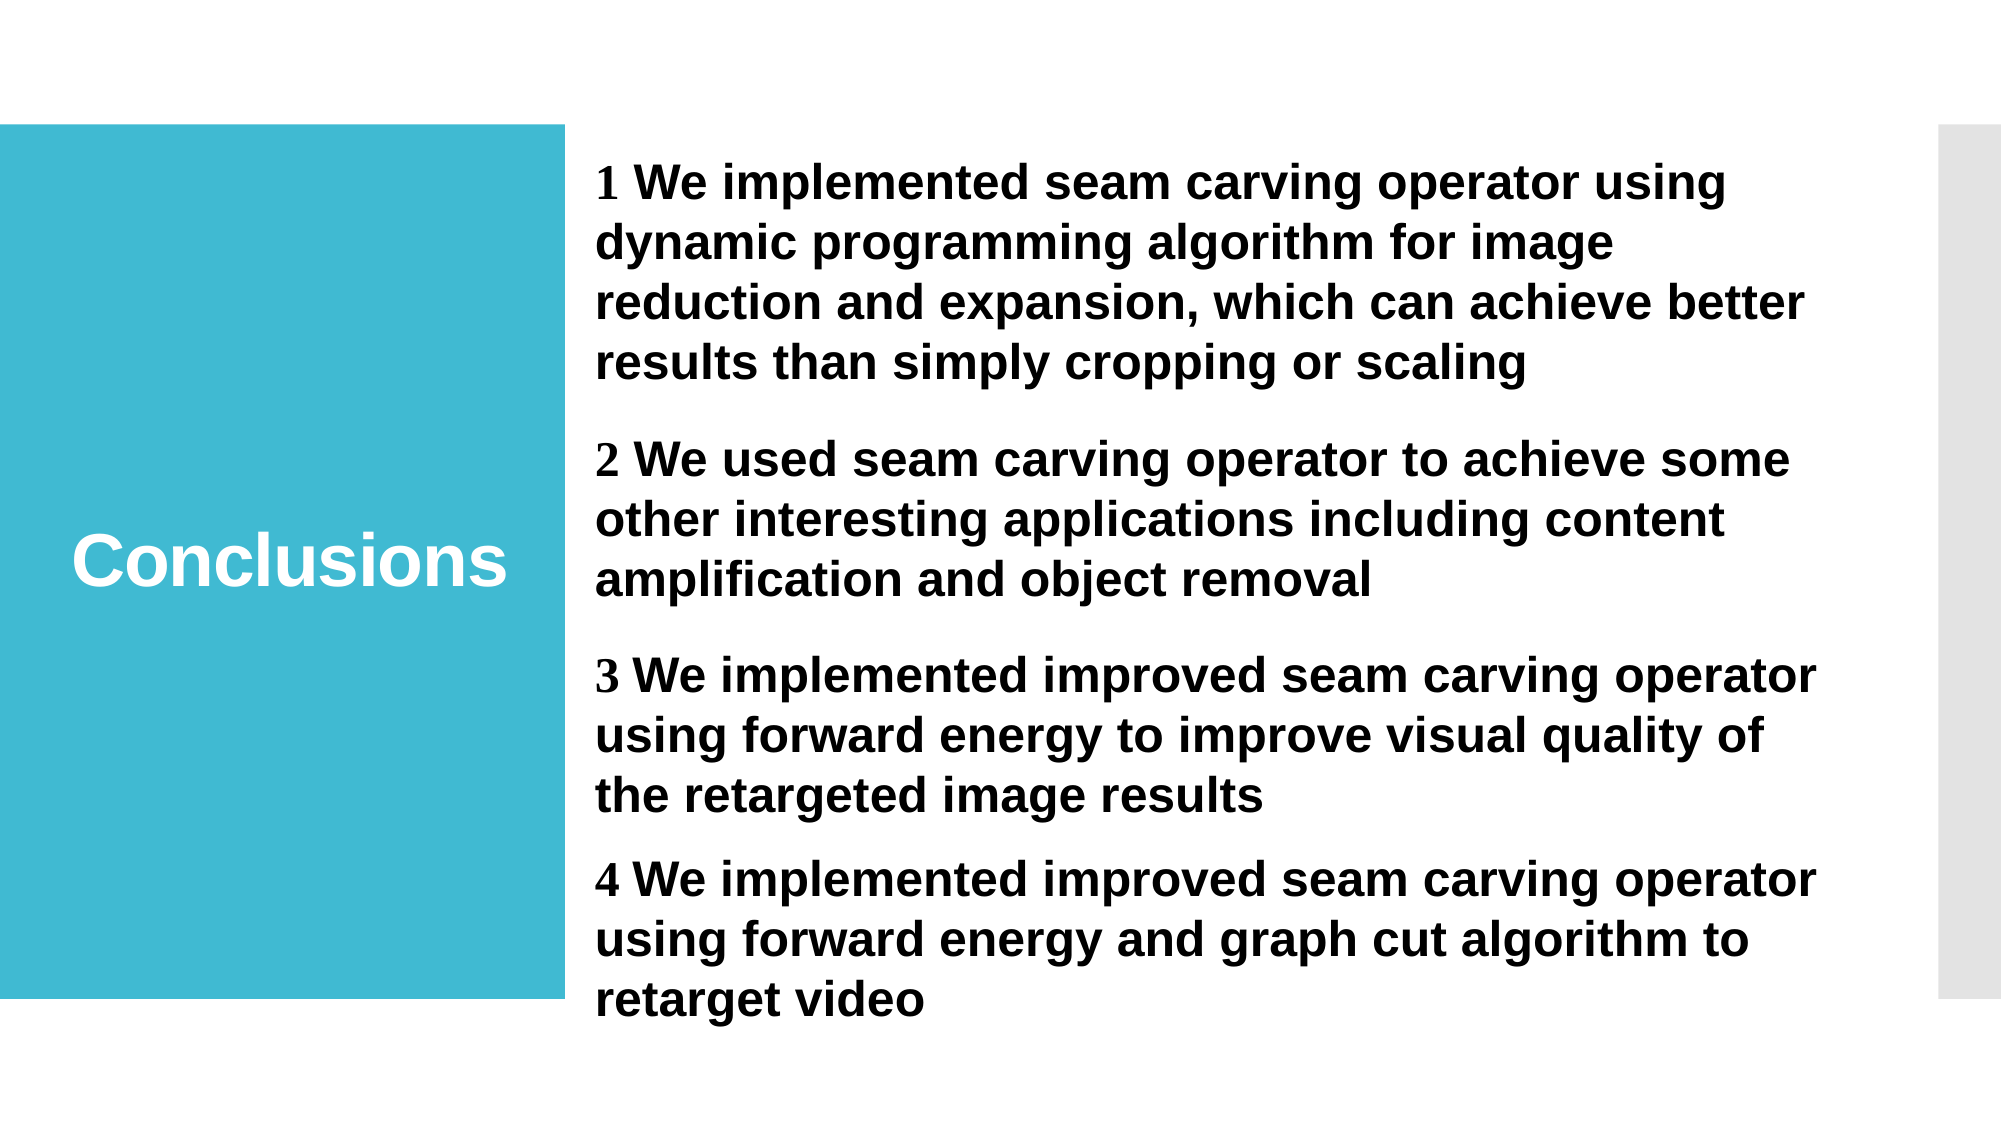

1 We implemented seam carving operator using dynamic programming algorithm for image reduction and expansion, which can achieve better results than simply cropping or scaling
# Conclusions
2 We used seam carving operator to achieve some other interesting applications including content amplification and object removal
3 We implemented improved seam carving operator using forward energy to improve visual quality of the retargeted image results
4 We implemented improved seam carving operator using forward energy and graph cut algorithm to retarget video